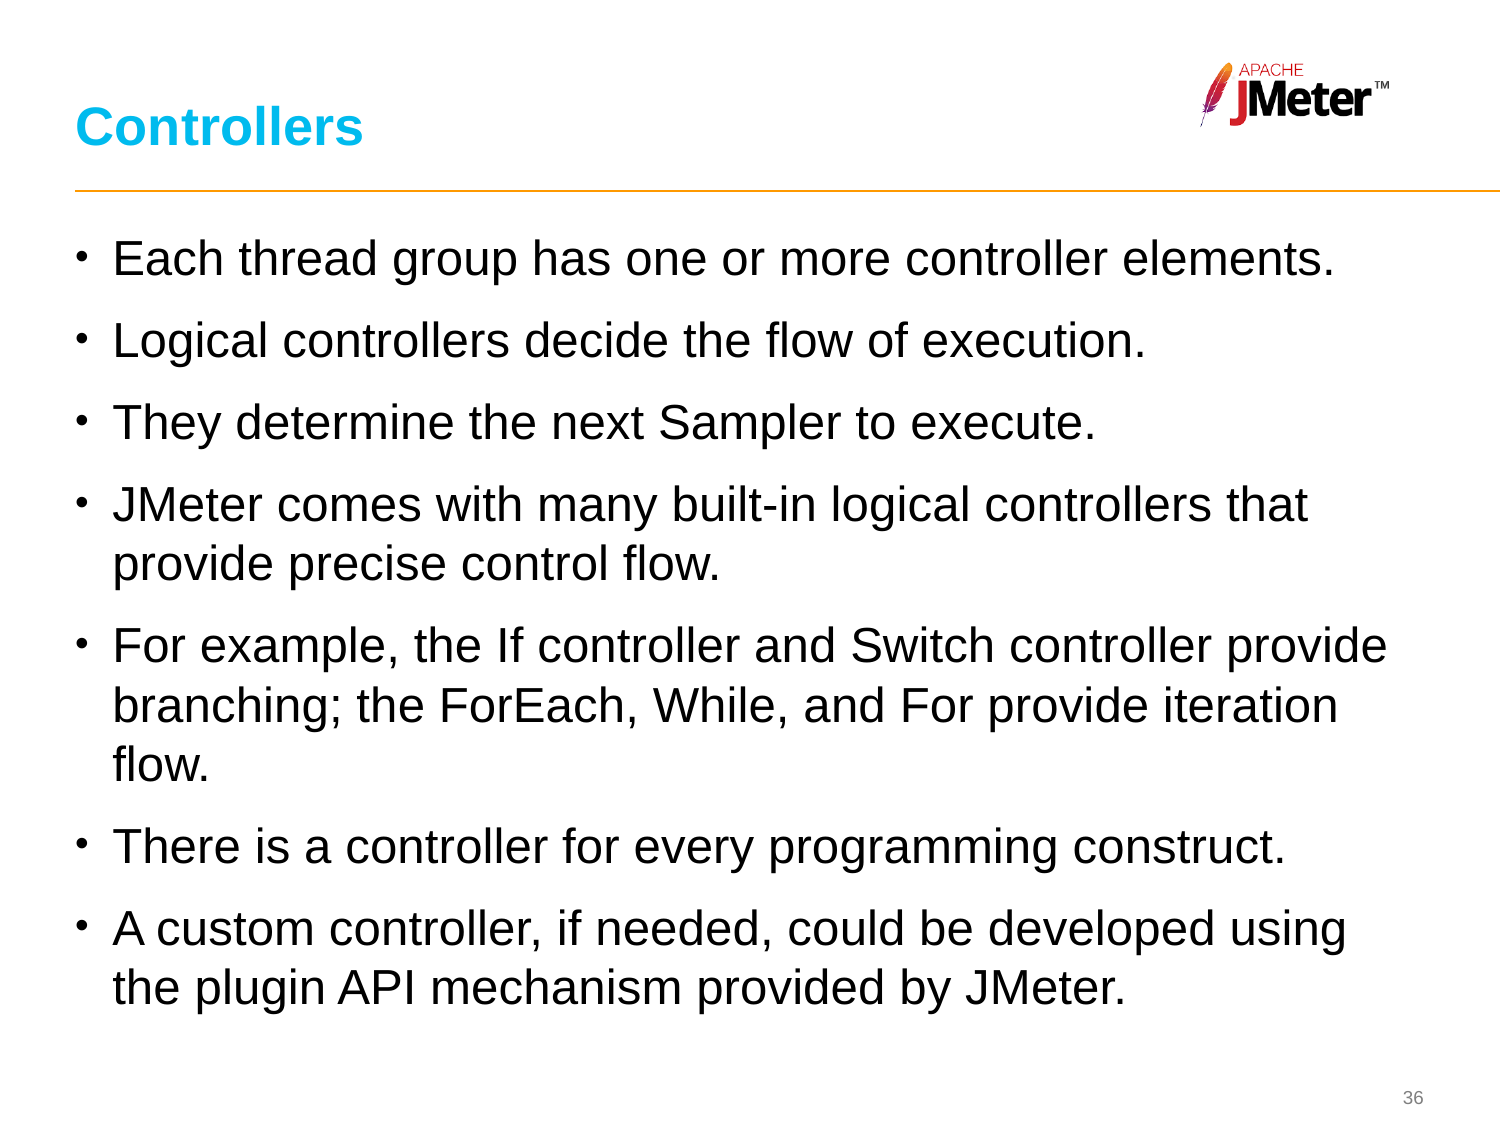

# Controllers
Each thread group has one or more controller elements.
Logical controllers decide the flow of execution.
They determine the next Sampler to execute.
JMeter comes with many built-in logical controllers that provide precise control flow.
For example, the If controller and Switch controller provide branching; the ForEach, While, and For provide iteration flow.
There is a controller for every programming construct.
A custom controller, if needed, could be developed using the plugin API mechanism provided by JMeter.